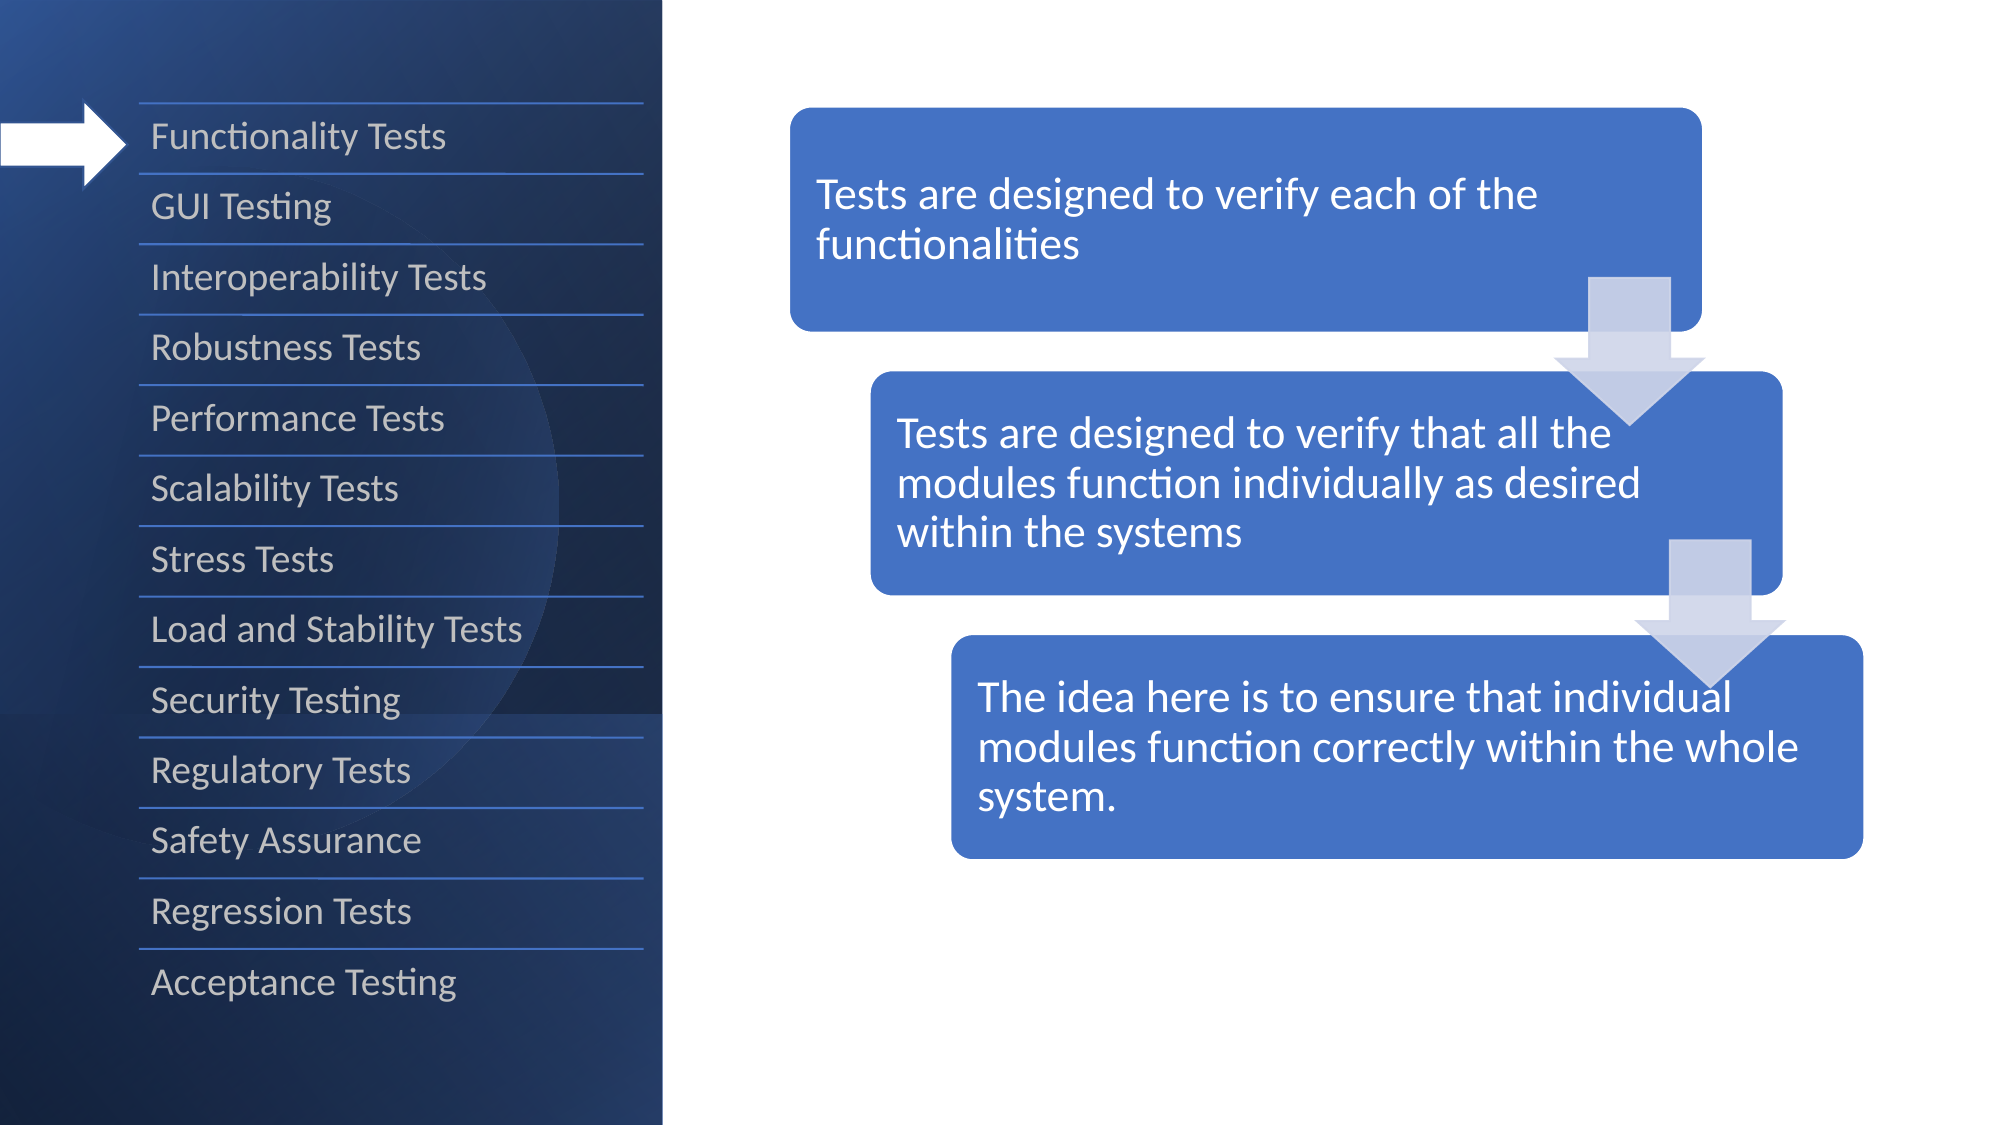

Functionality Tests
GUI Testing
Interoperability Tests
Robustness Tests
Performance Tests
Scalability Tests
Stress Tests
Load and Stability Tests
Security Testing
Regulatory Tests
Safety Assurance
Regression Tests
Acceptance Testing
Tests are designed to verify each of the functionalities
Tests are designed to verify that all the modules function individually as desired within the systems
The idea here is to ensure that individual modules function correctly within the whole system.